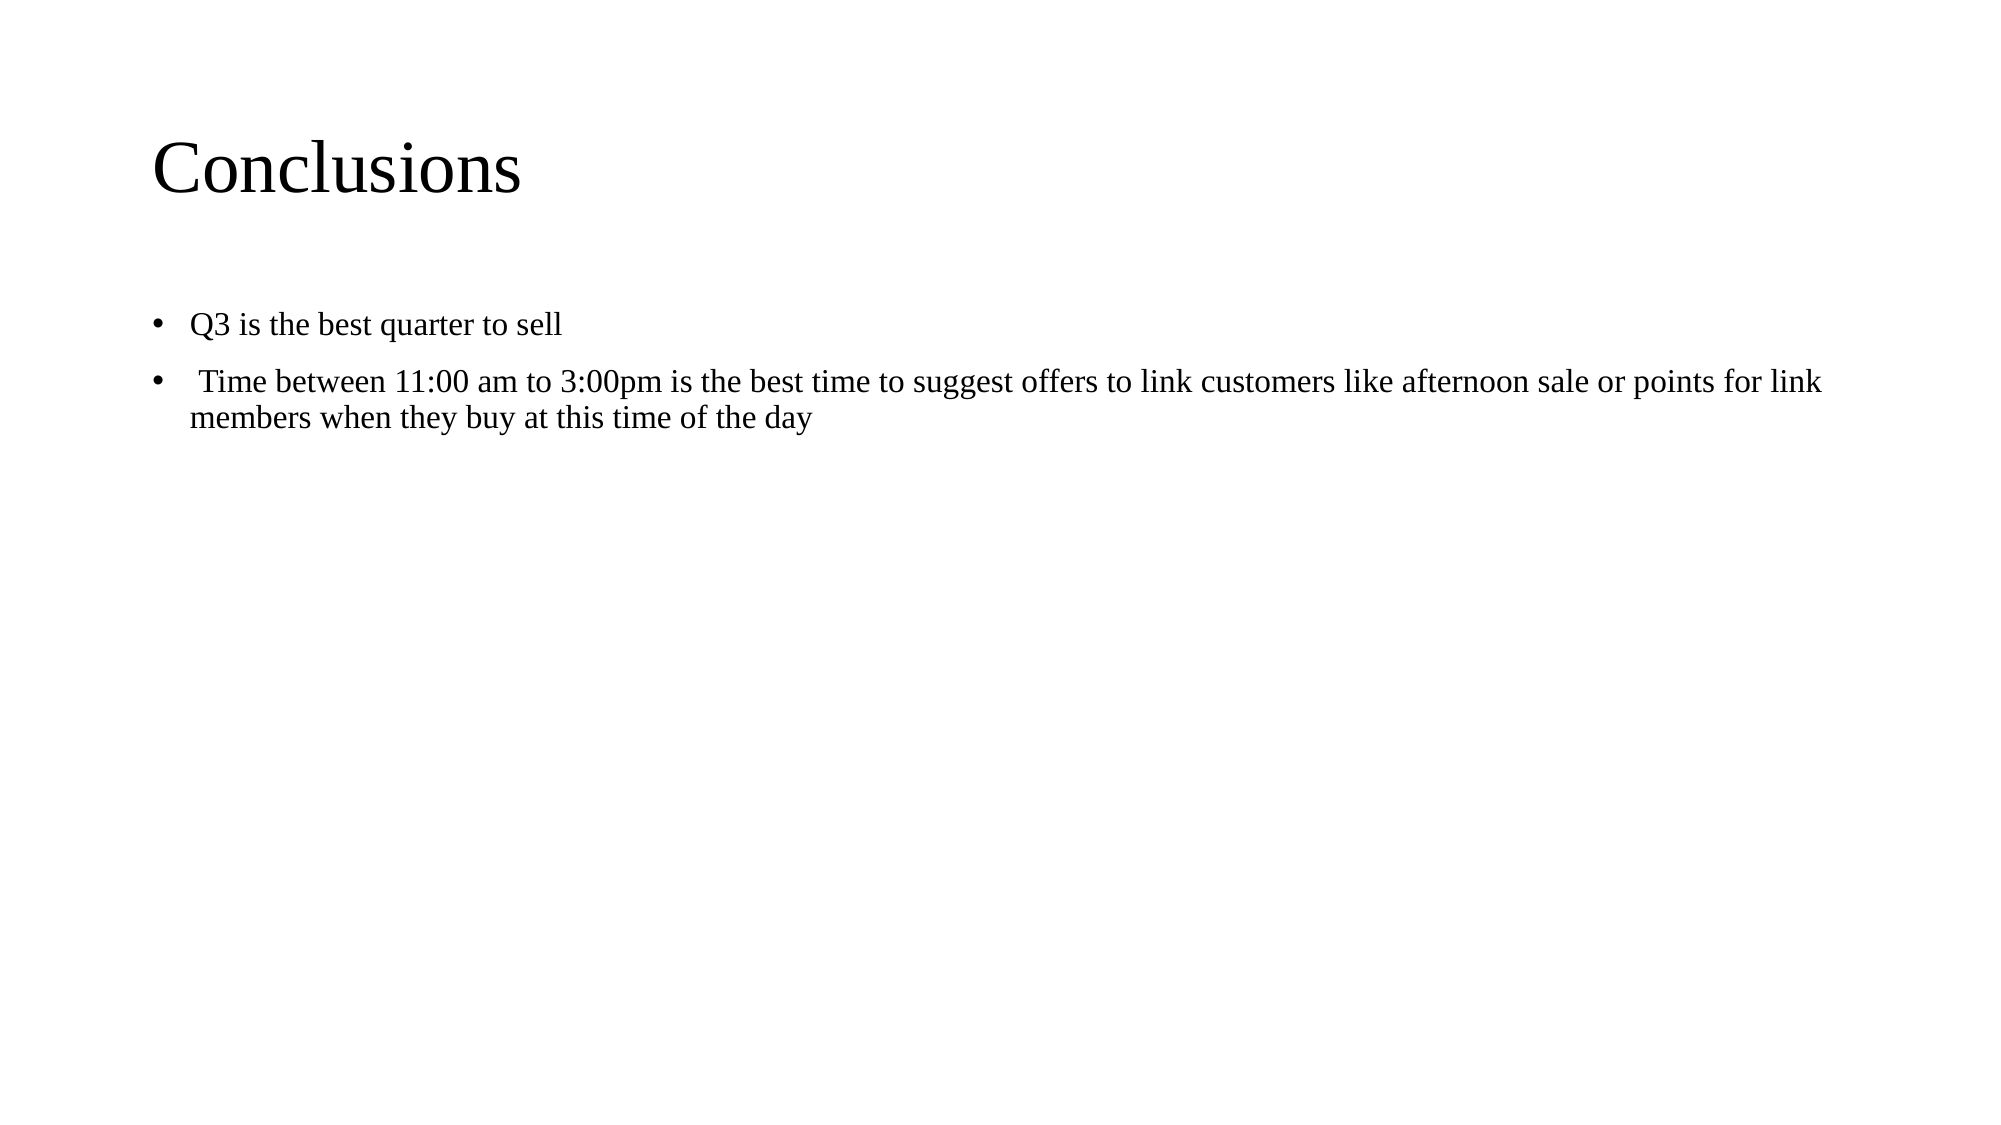

# Conclusions
Q3 is the best quarter to sell
 Time between 11:00 am to 3:00pm is the best time to suggest offers to link customers like afternoon sale or points for link members when they buy at this time of the day